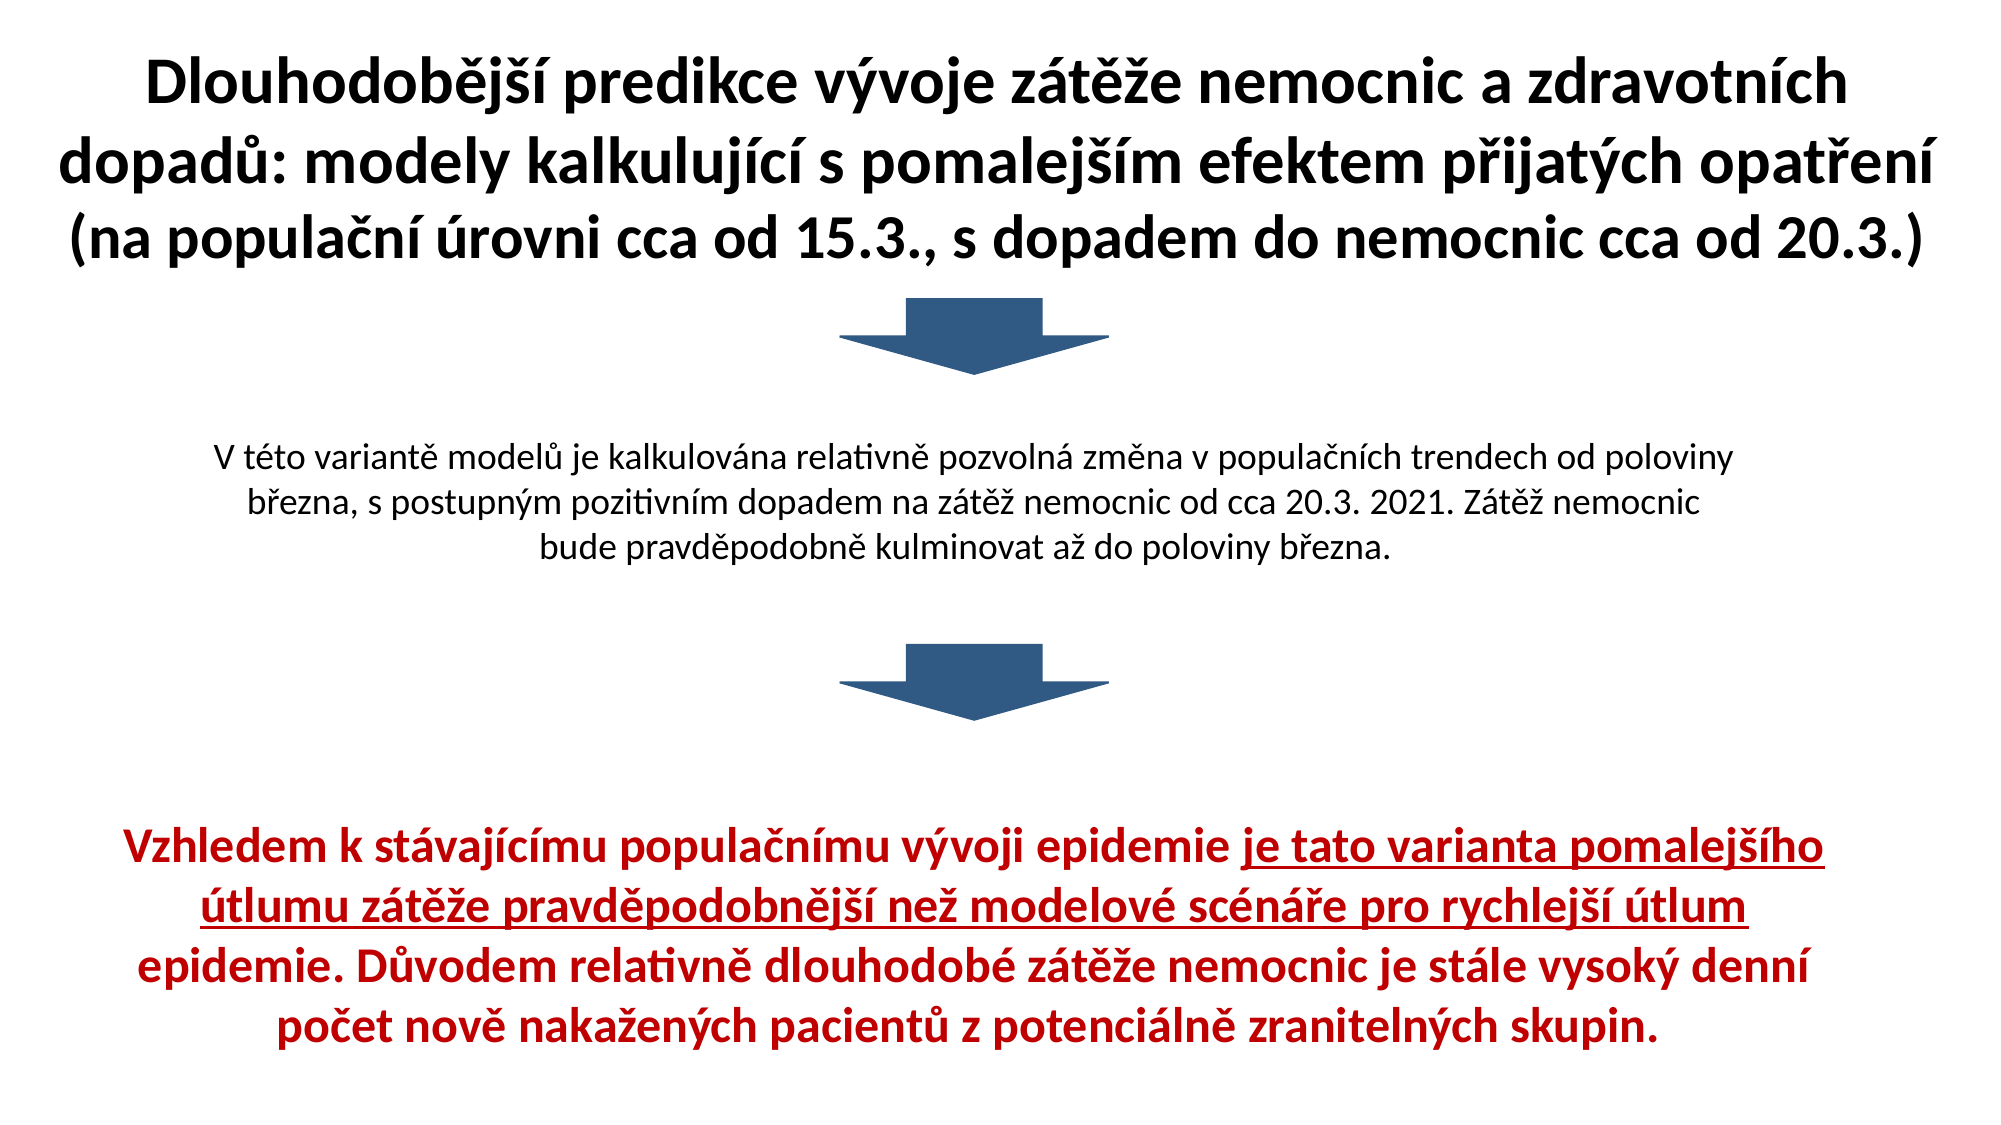

Dlouhodobější predikce vývoje zátěže nemocnic a zdravotních dopadů: modely kalkulující s pomalejším efektem přijatých opatření
(na populační úrovni cca od 15.3., s dopadem do nemocnic cca od 20.3.)

V této variantě modelů je kalkulována relativně pozvolná změna v populačních trendech od poloviny března, s postupným pozitivním dopadem na zátěž nemocnic od cca 20.3. 2021. Zátěž nemocnic bude pravděpodobně kulminovat až do poloviny března.

Vzhledem k stávajícímu populačnímu vývoji epidemie je tato varianta pomalejšího útlumu zátěže pravděpodobnější než modelové scénáře pro rychlejší útlum epidemie. Důvodem relativně dlouhodobé zátěže nemocnic je stále vysoký denní počet nově nakažených pacientů z potenciálně zranitelných skupin.